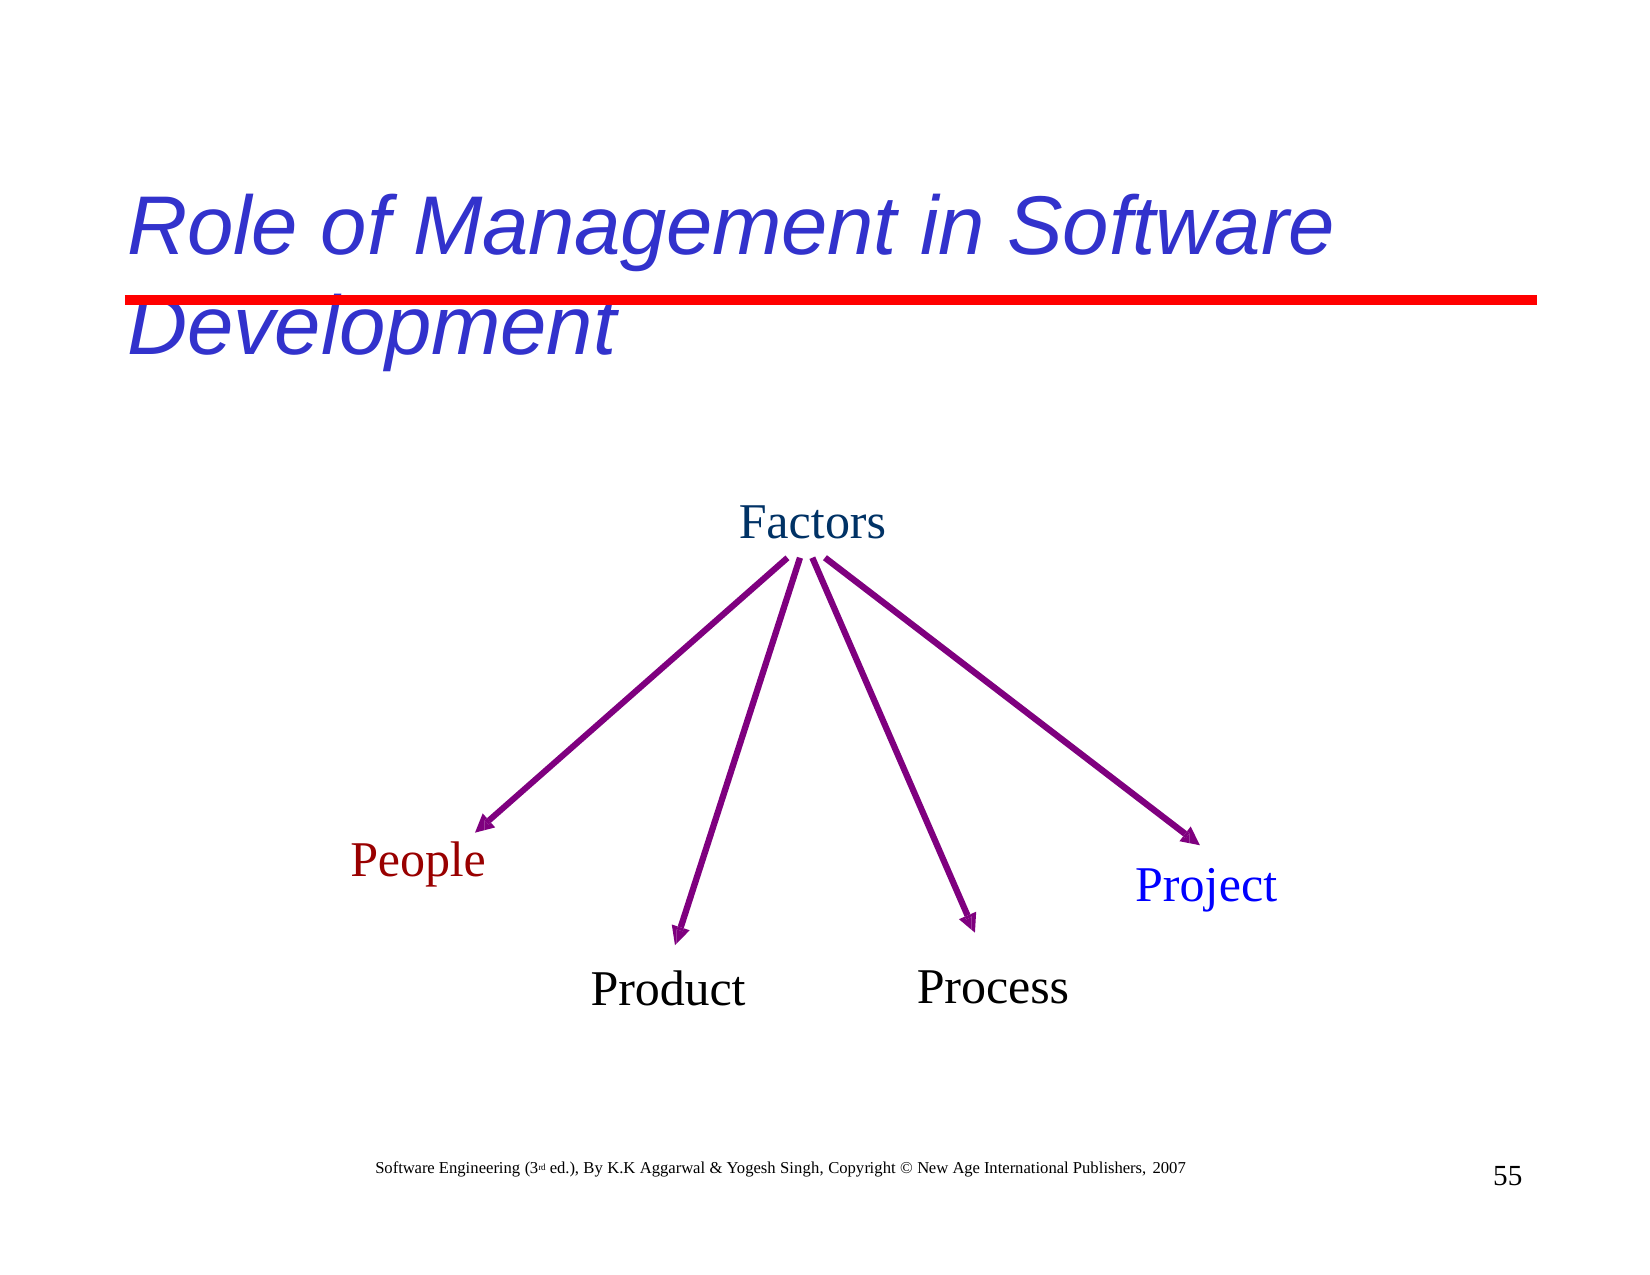

# Role of Management in Software Development

Factors

People
Project
Process
Product
Software Engineering (3rd  ed.), By K.K Aggarwal & Yogesh Singh, Copyright © New Age International Publishers, 2007
55